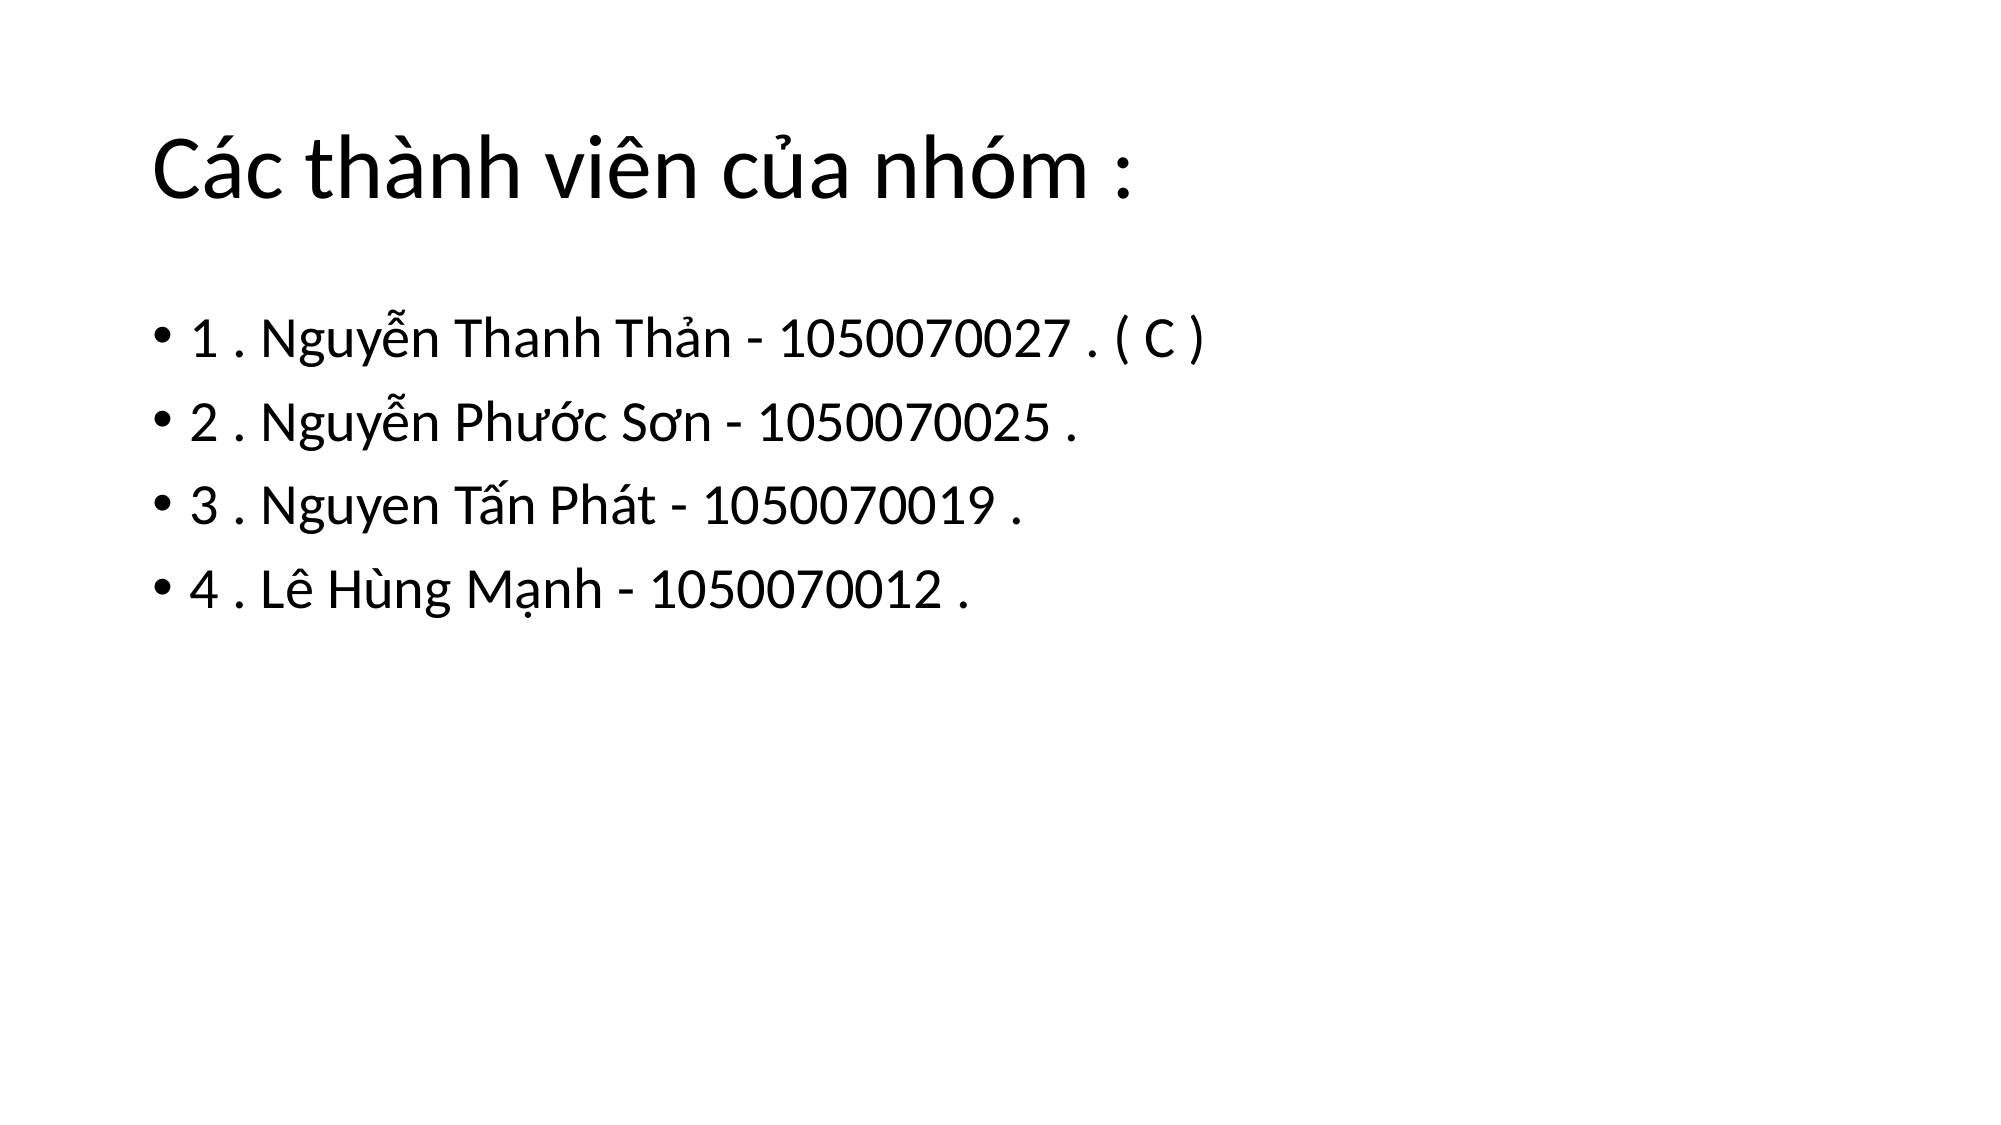

# Các thành viên của nhóm :
1 . Nguyễn Thanh Thản - 1050070027 . ( C )
2 . Nguyễn Phước Sơn - 1050070025 .
3 . Nguyen Tấn Phát - 1050070019 .
4 . Lê Hùng Mạnh - 1050070012 .